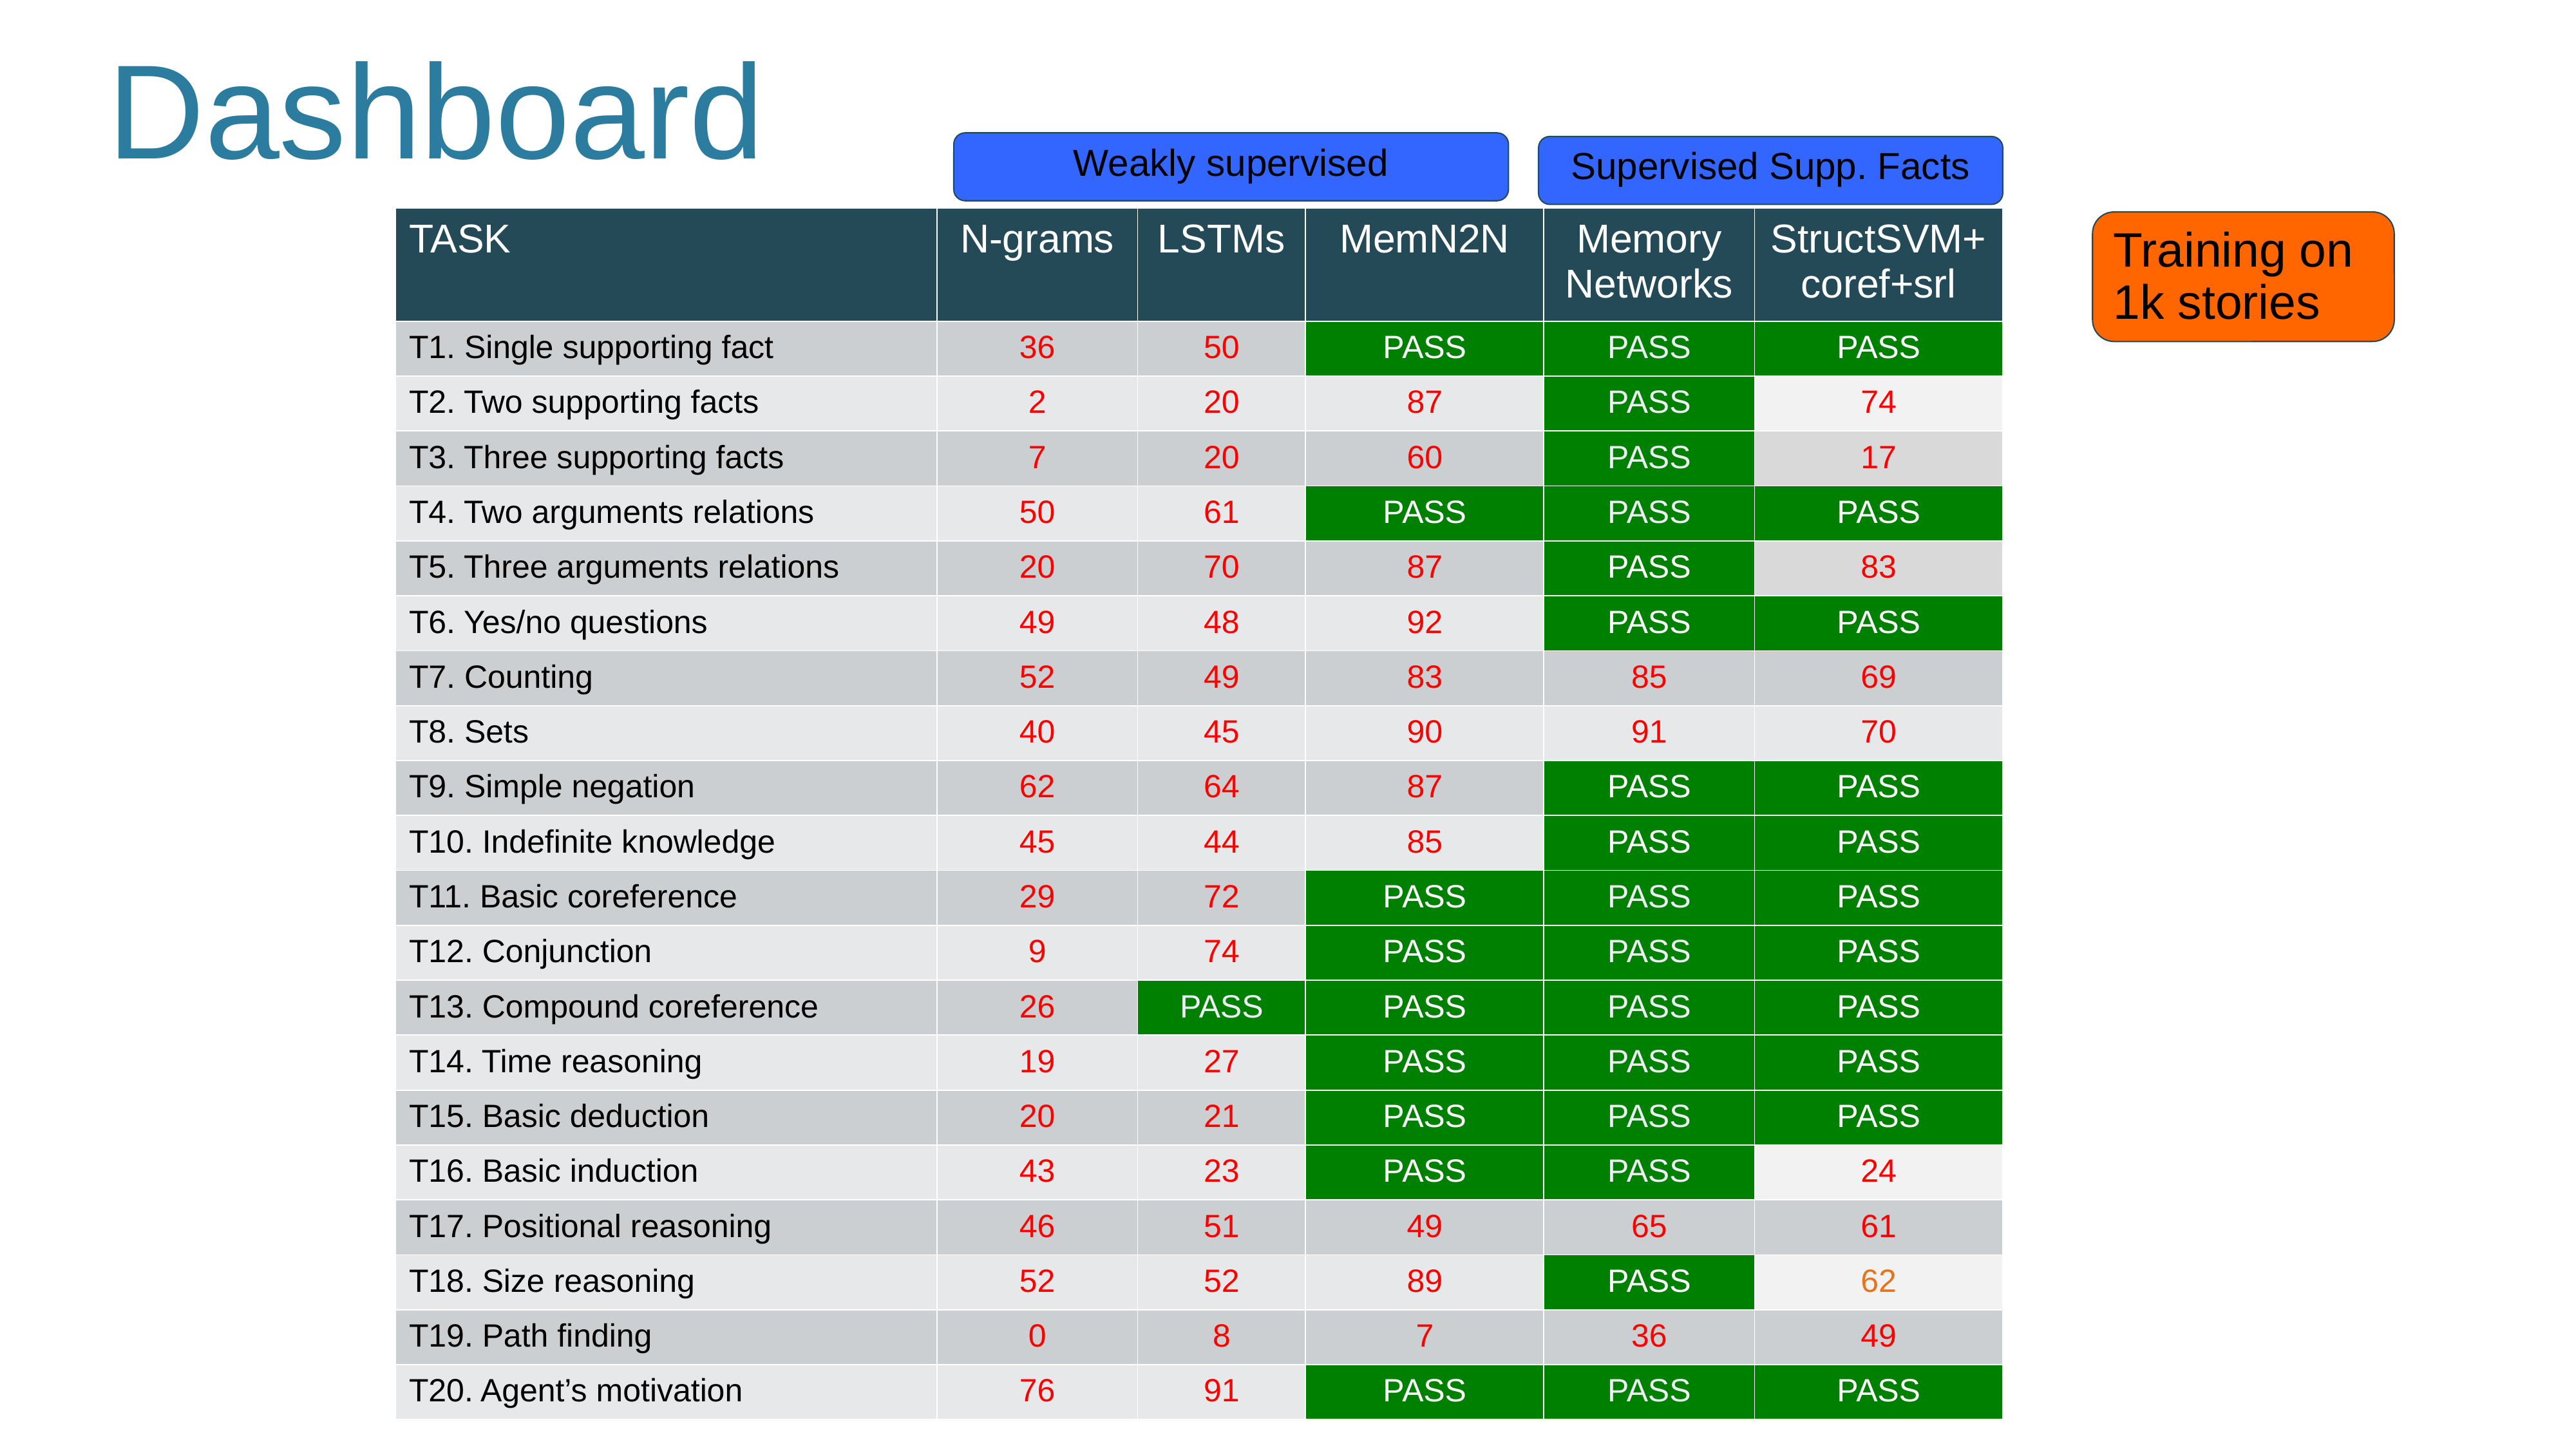

# Dashboard
Weakly supervised
Supervised Supp. Facts
| TASK | N-grams | LSTMs | MemN2N | Memory Networks | StructSVM+coref+srl |
| --- | --- | --- | --- | --- | --- |
| T1. Single supporting fact | 36 | 50 | PASS | PASS | PASS |
| T2. Two supporting facts | 2 | 20 | 87 | PASS | 74 |
| T3. Three supporting facts | 7 | 20 | 60 | PASS | 17 |
| T4. Two arguments relations | 50 | 61 | PASS | PASS | PASS |
| T5. Three arguments relations | 20 | 70 | 87 | PASS | 83 |
| T6. Yes/no questions | 49 | 48 | 92 | PASS | PASS |
| T7. Counting | 52 | 49 | 83 | 85 | 69 |
| T8. Sets | 40 | 45 | 90 | 91 | 70 |
| T9. Simple negation | 62 | 64 | 87 | PASS | PASS |
| T10. Indefinite knowledge | 45 | 44 | 85 | PASS | PASS |
| T11. Basic coreference | 29 | 72 | PASS | PASS | PASS |
| T12. Conjunction | 9 | 74 | PASS | PASS | PASS |
| T13. Compound coreference | 26 | PASS | PASS | PASS | PASS |
| T14. Time reasoning | 19 | 27 | PASS | PASS | PASS |
| T15. Basic deduction | 20 | 21 | PASS | PASS | PASS |
| T16. Basic induction | 43 | 23 | PASS | PASS | 24 |
| T17. Positional reasoning | 46 | 51 | 49 | 65 | 61 |
| T18. Size reasoning | 52 | 52 | 89 | PASS | 62 |
| T19. Path finding | 0 | 8 | 7 | 36 | 49 |
| T20. Agent’s motivation | 76 | 91 | PASS | PASS | PASS |
Training on 1k stories